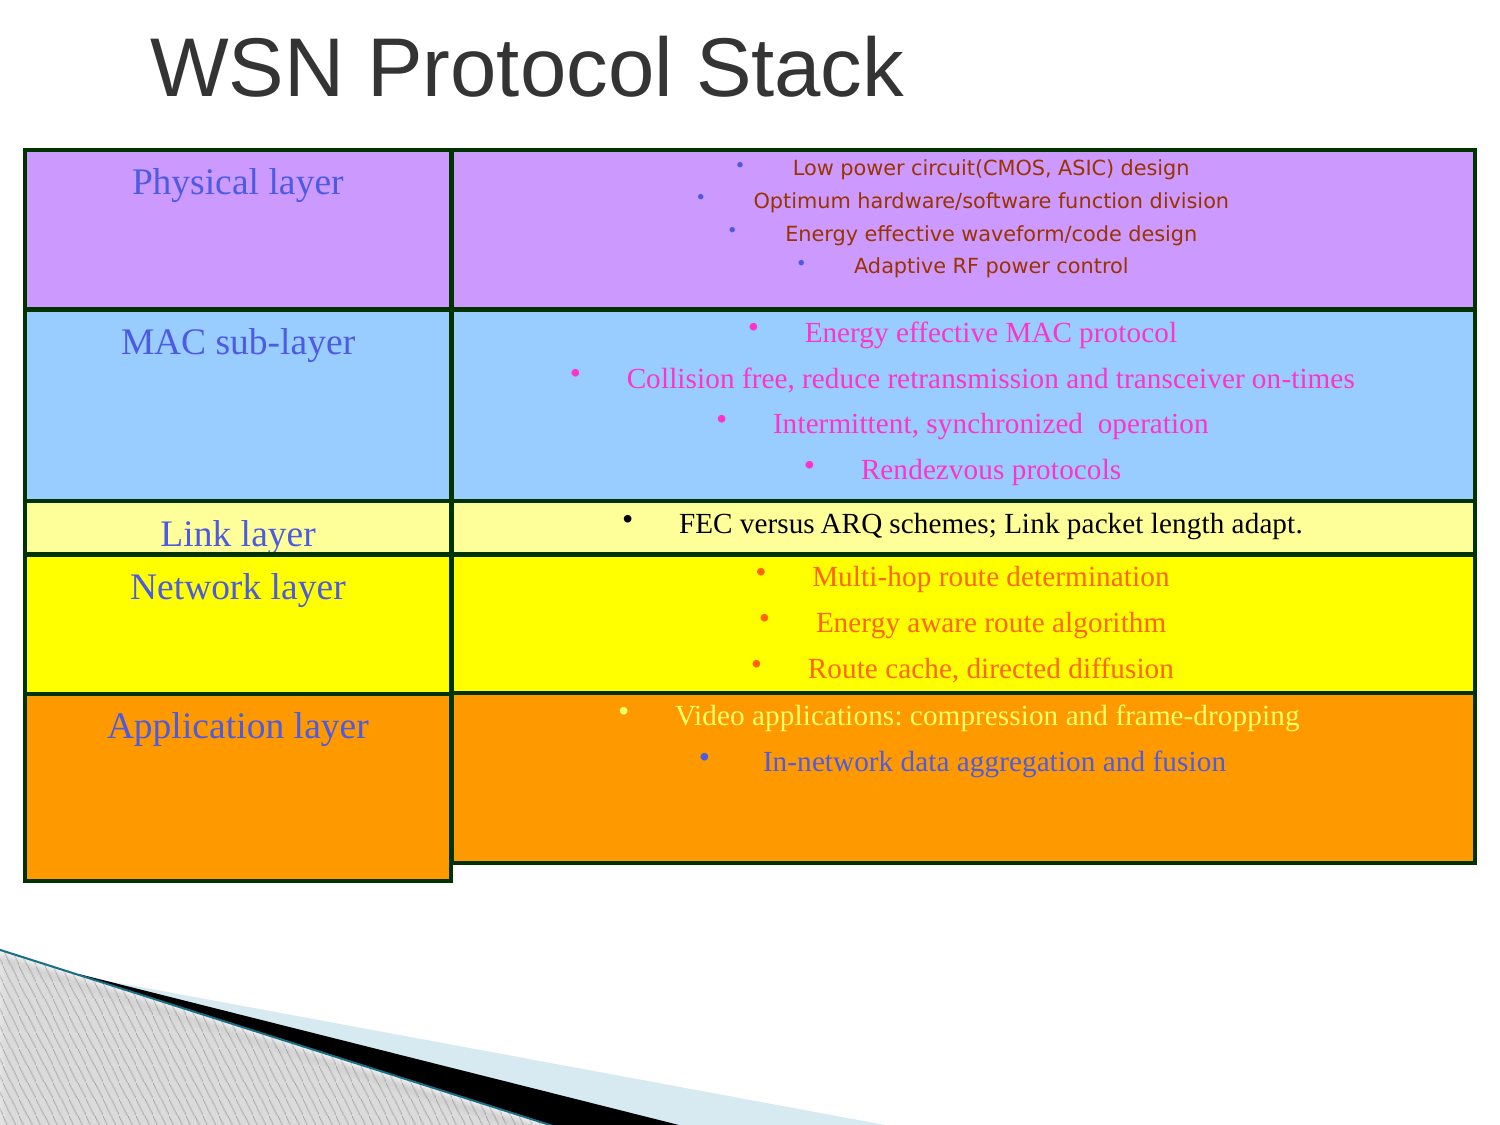

WSN Protocol Stack
Physical layer

Low power circuit(CMOS, ASIC) design
Optimum hardware/software function division
Energy effective waveform/code design
Adaptive RF power control

MAC sub-layer

Energy effective MAC protocol
Collision free, reduce retransmission and transceiver on-times
Intermittent, synchronized  operation
Rendezvous protocols

Link layer
FEC versus ARQ schemes; Link packet length adapt.

Network layer

Multi-hop route determination
Energy aware route algorithm
Route cache, directed diffusion

Video applications: compression and frame-dropping
 In-network data aggregation and fusion

Application layer